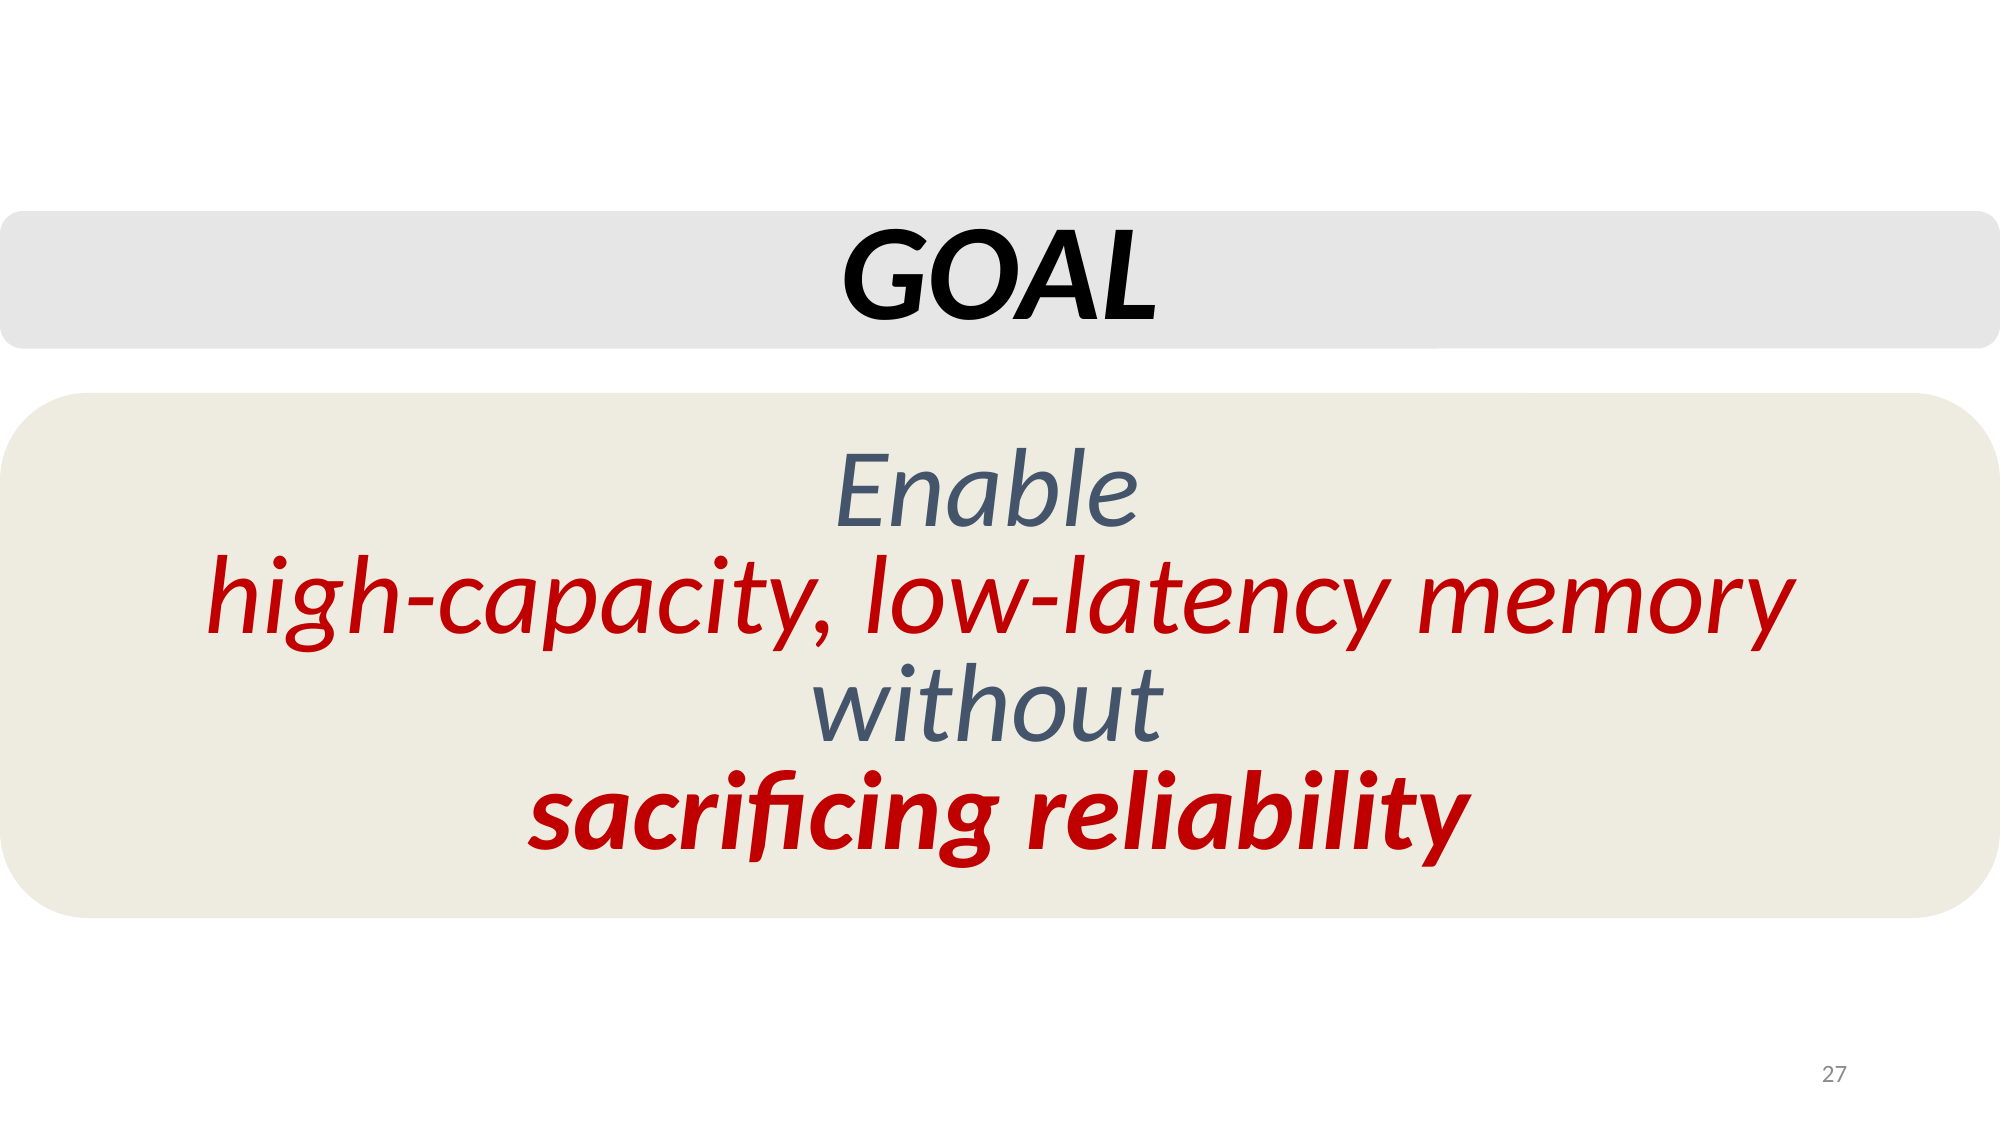

GOAL
Enable
high-capacity, low-latency memory
without
sacrificing reliability
27